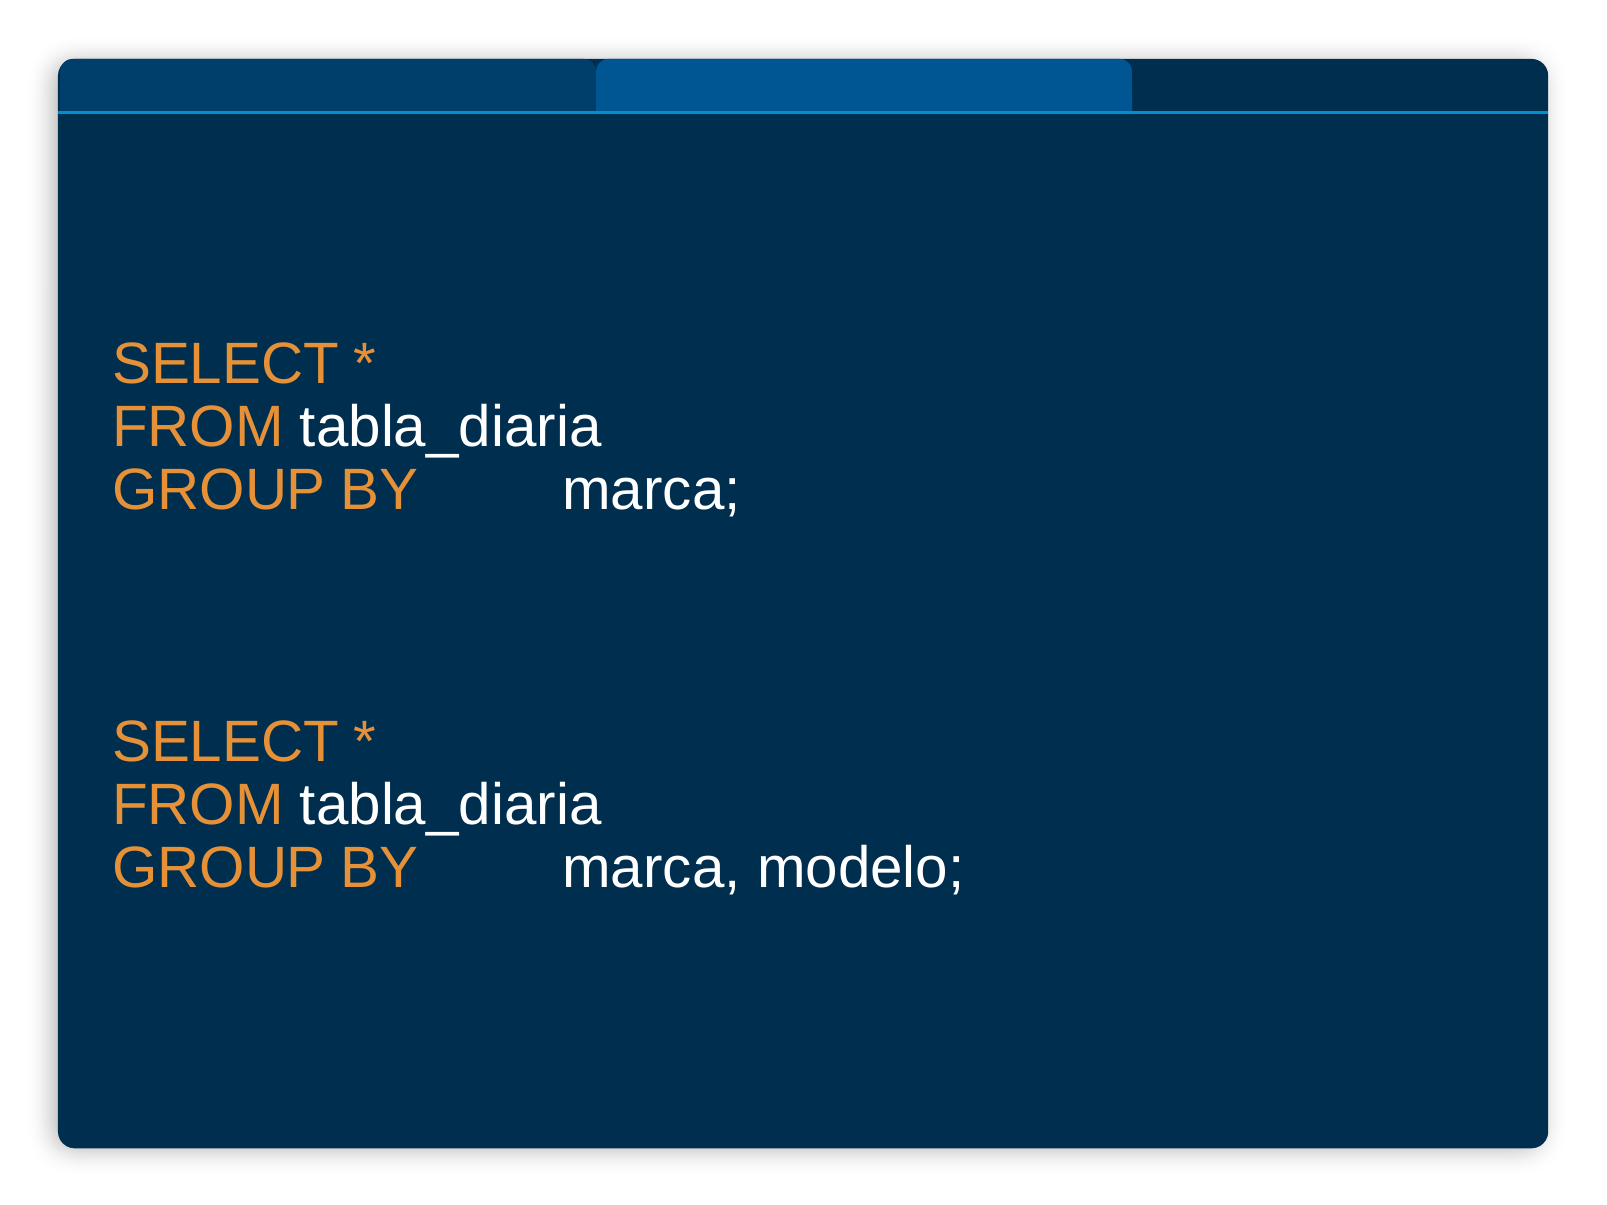

# SELECT *
FROM tabla_diaria
GROUP BY	marca;

SELECT *
FROM tabla_diaria
GROUP BY	marca, modelo;